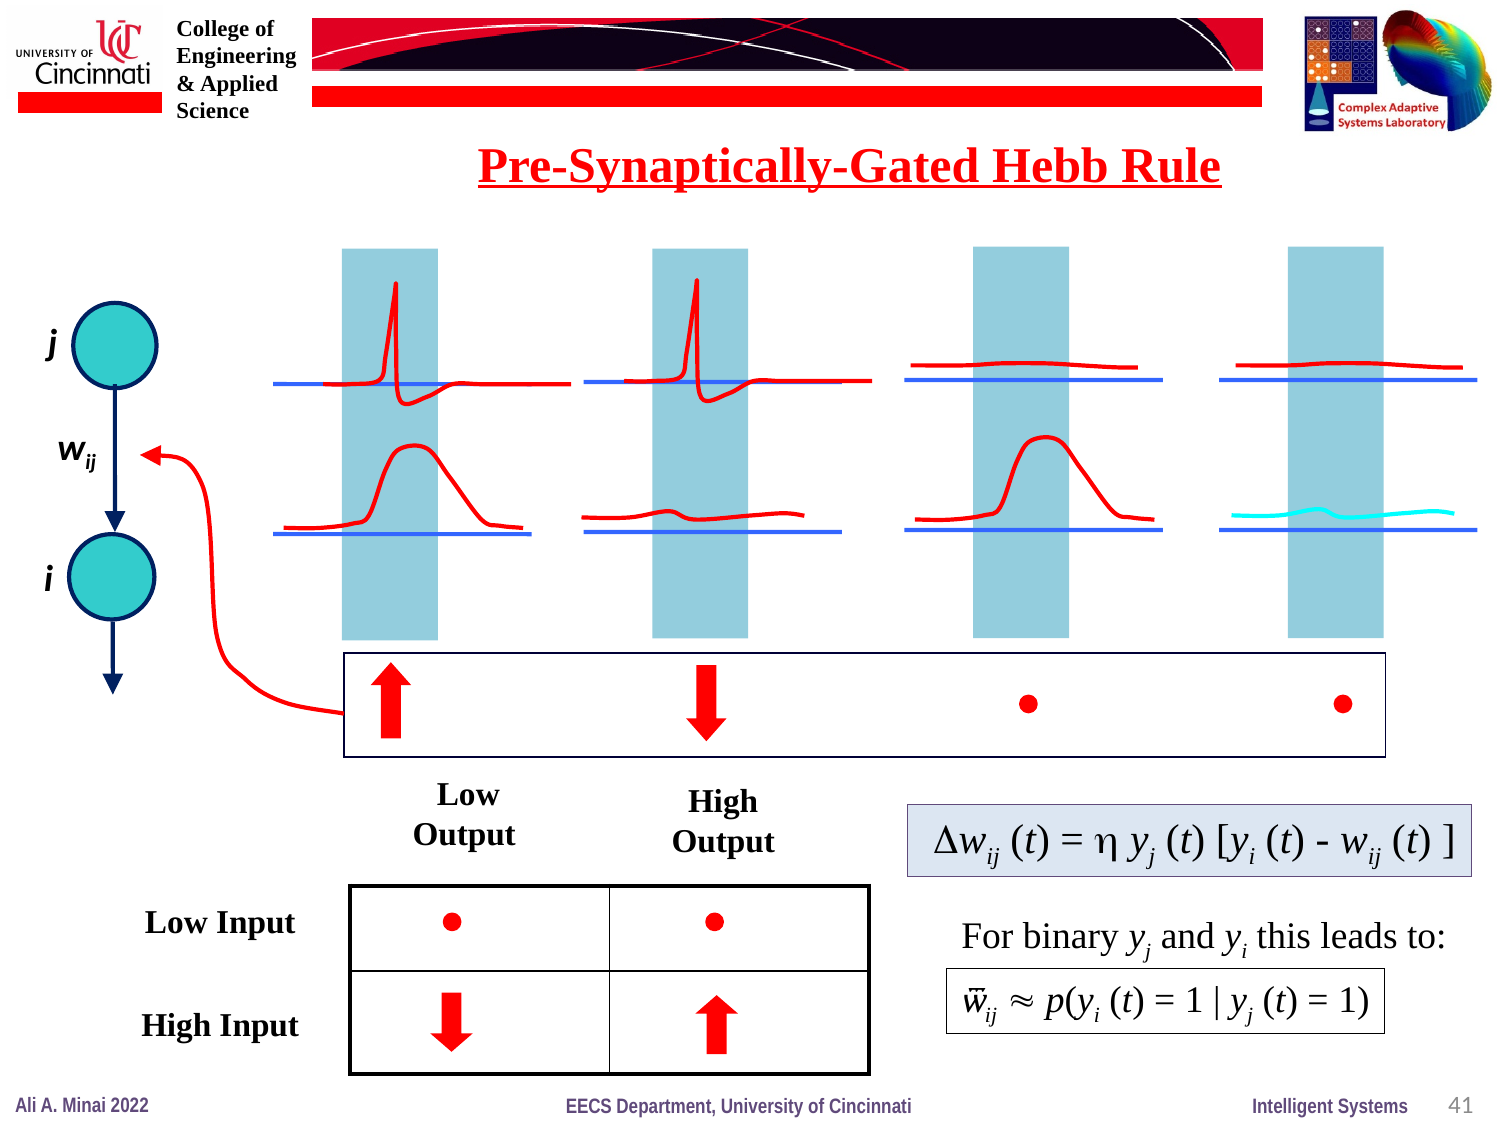

Pre-Synaptically-Gated Hebb Rule

j

wij

i

Low
Output
High
Output
 Δwij (t) = η yj (t) [yi (t) - wij (t) ]
|  |  |
| --- | --- |
|  |  |
Low Input
For binary yj and yi this leads to:

ѿij ≈ p(yi (t) = 1 | yj (t) = 1)

High Input